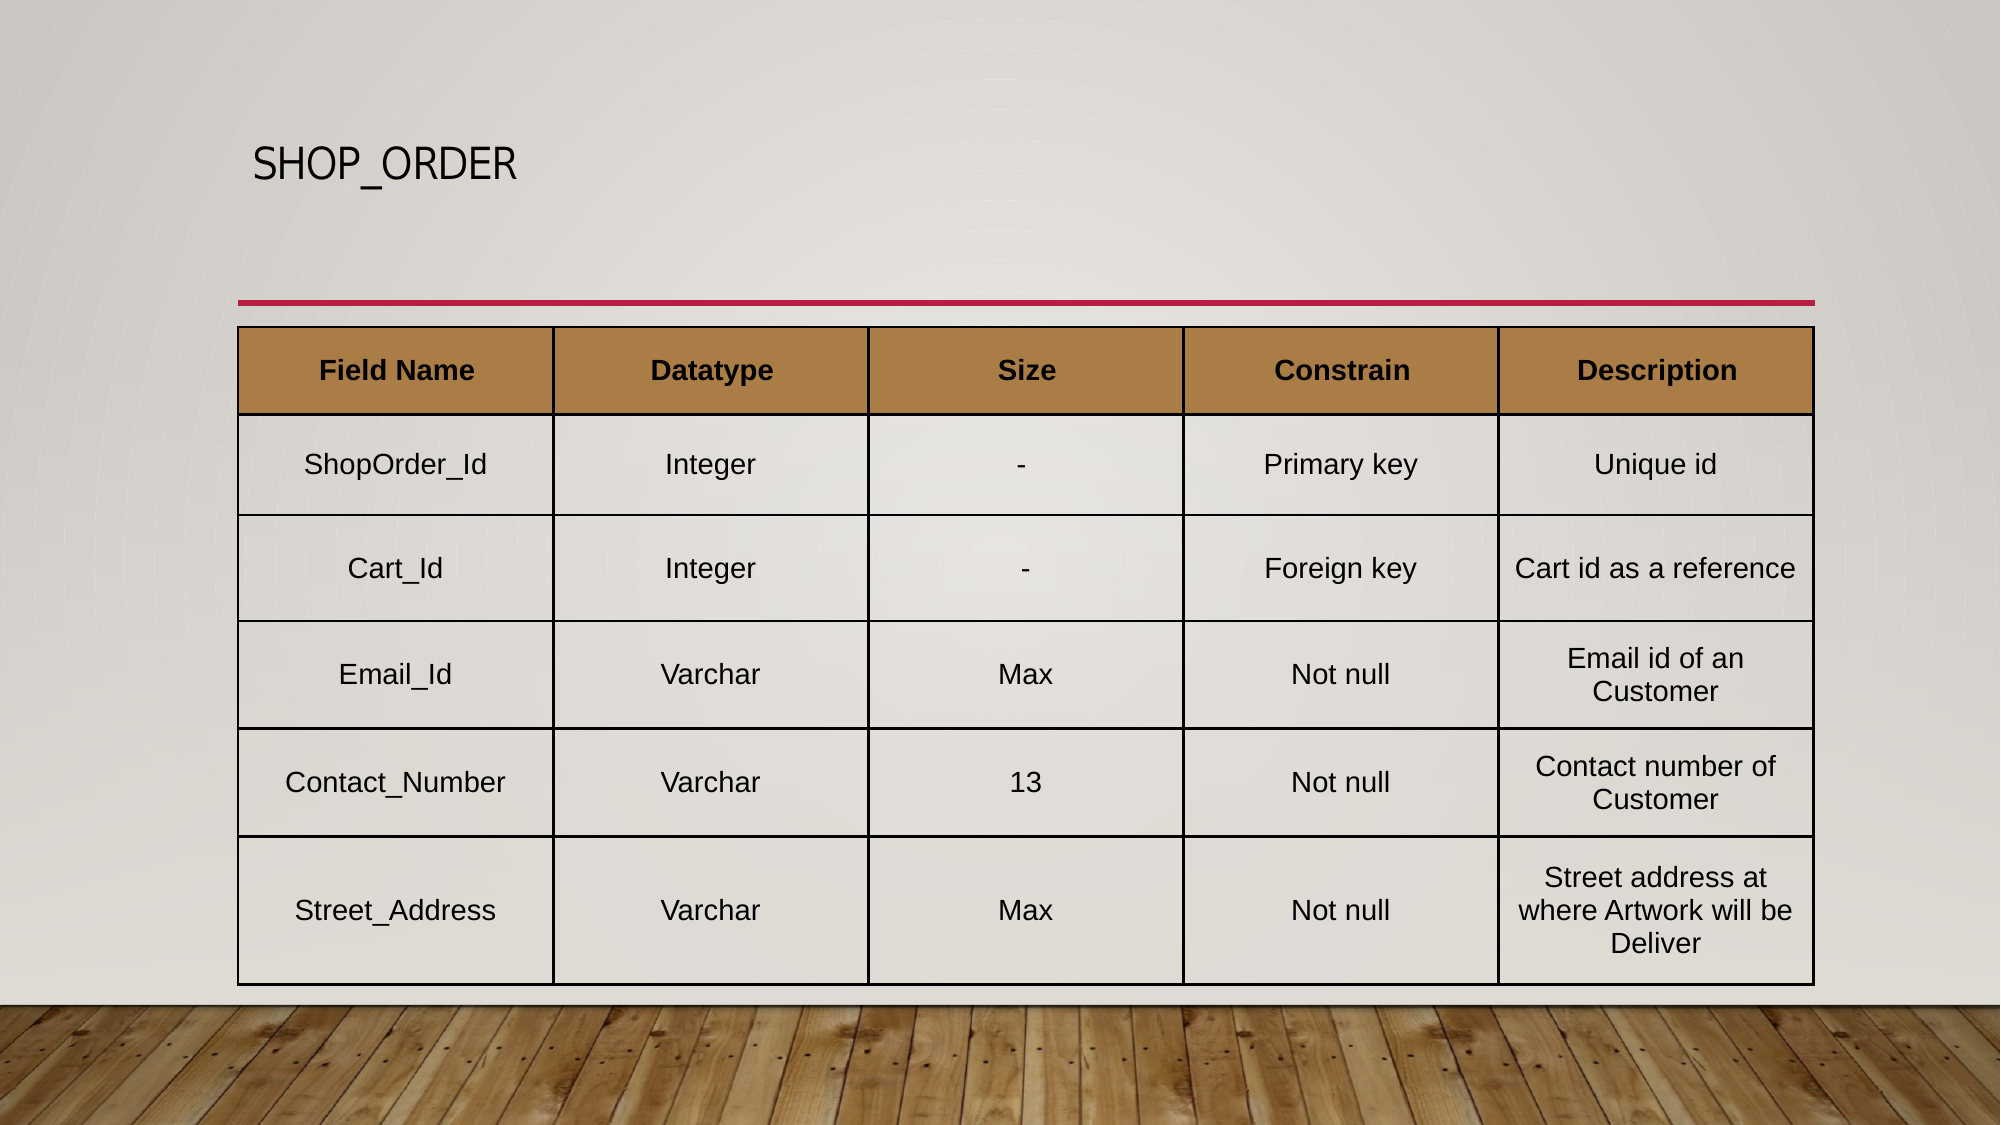

# Shop_Order

| Field Name | Datatype | Size | Constrain | Description |
| --- | --- | --- | --- | --- |
| ShopOrder\_Id | Integer | - | Primary key | Unique id |
| Cart\_Id | Integer | - | Foreign key | Cart id as a reference |
| Email\_Id | Varchar | Max | Not null | Email id of an Customer |
| Contact\_Number | Varchar | 13 | Not null | Contact number of Customer |
| Street\_Address | Varchar | Max | Not null | Street address at where Artwork will be Deliver |